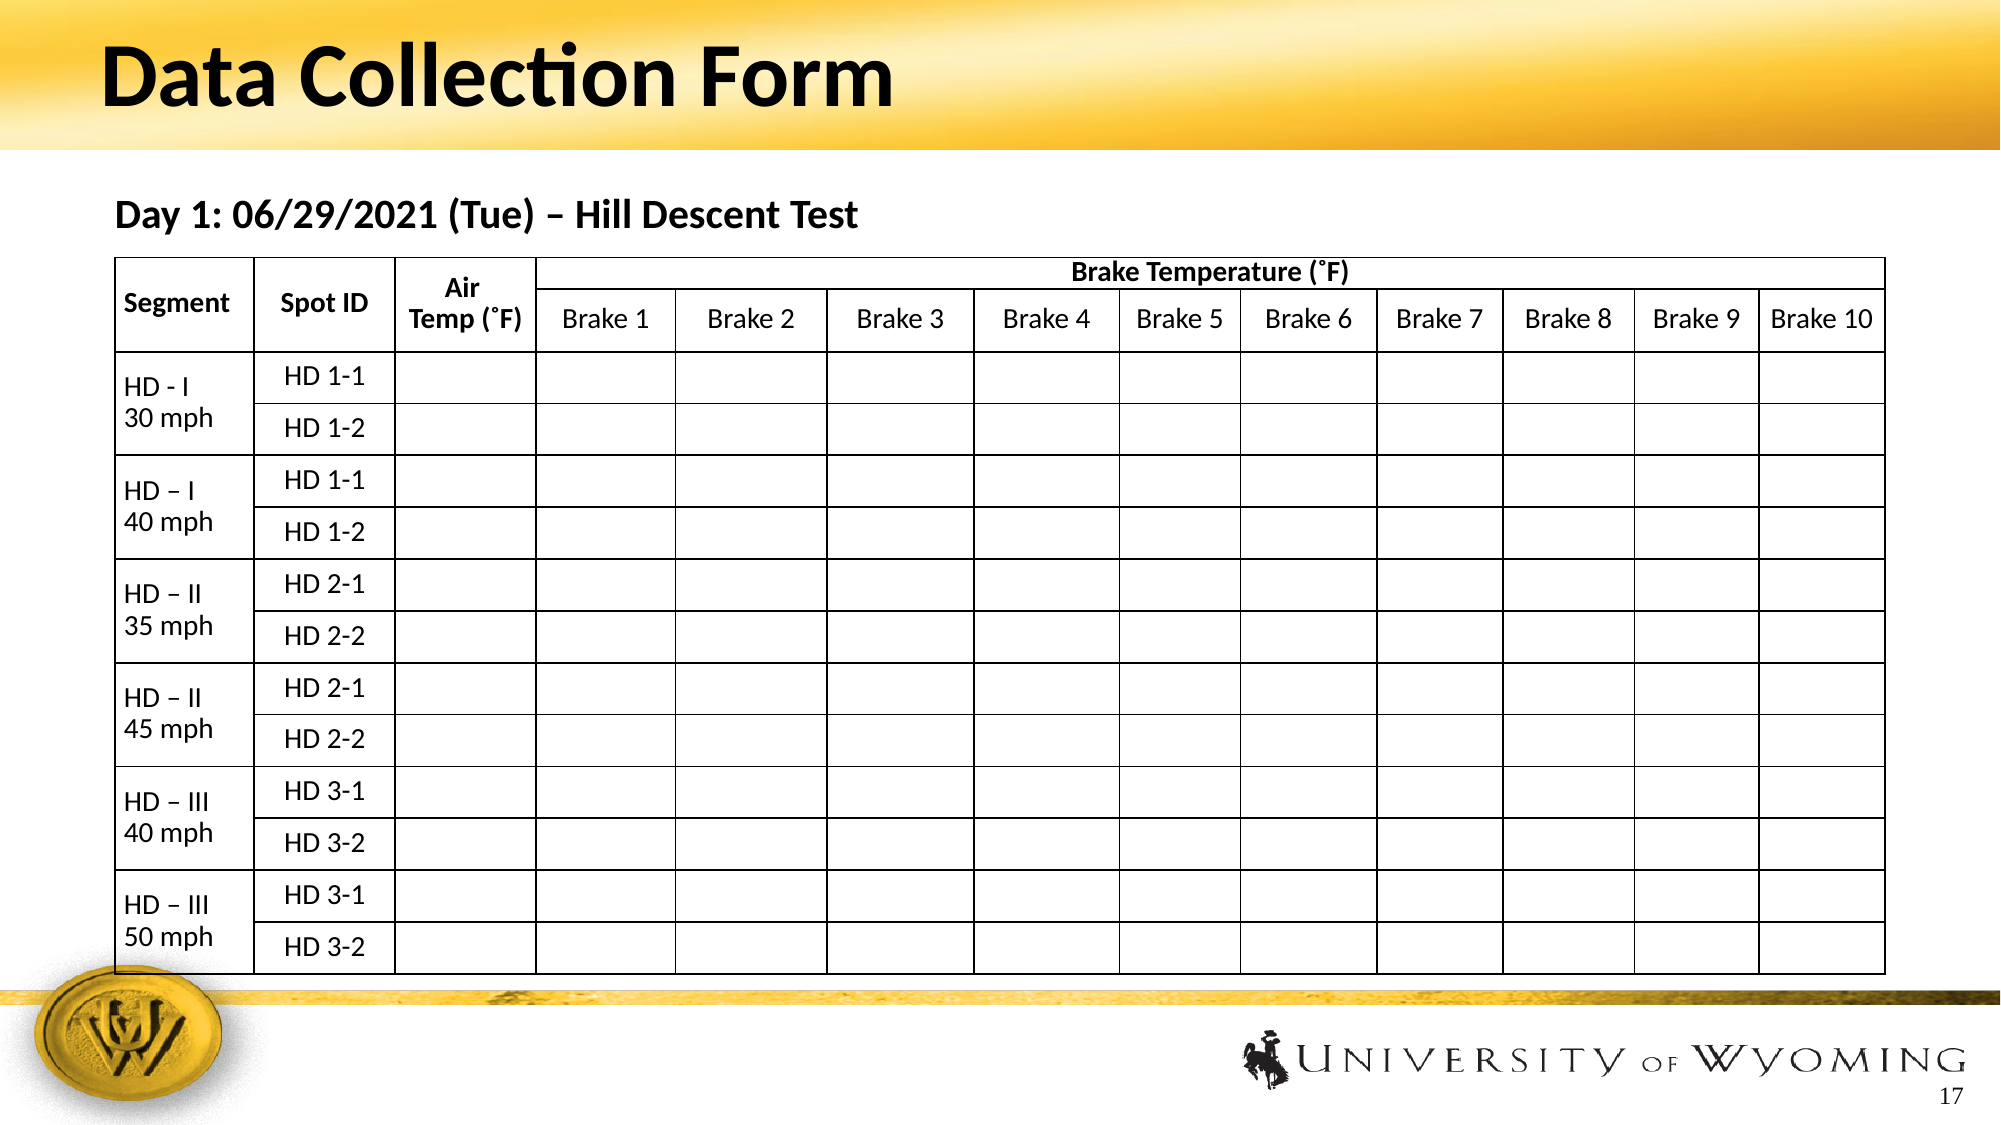

# Data Collection Form
Day 1: 06/29/2021 (Tue) – Hill Descent Test
| Segment | Spot ID | Air Temp (˚F) | Brake Temperature (˚F) |  |  |  |  |  |  |  |  |  |
| --- | --- | --- | --- | --- | --- | --- | --- | --- | --- | --- | --- | --- |
|  |  |  | Brake 1 | Brake 2 | Brake 3 | Brake 4 | Brake 5 | Brake 6 | Brake 7 | Brake 8 | Brake 9 | Brake 10 |
| HD - I 30 mph | HD 1-1 |  |  |  |  |  |  |  |  |  |  |  |
|  | HD 1-2 |  |  |  |  |  |  |  |  |  |  |  |
| HD – I 40 mph | HD 1-1 |  |  |  |  |  |  |  |  |  |  |  |
|  | HD 1-2 |  |  |  |  |  |  |  |  |  |  |  |
| HD – II 35 mph | HD 2-1 |  |  |  |  |  |  |  |  |  |  |  |
|  | HD 2-2 |  |  |  |  |  |  |  |  |  |  |  |
| HD – II 45 mph | HD 2-1 |  |  |  |  |  |  |  |  |  |  |  |
|  | HD 2-2 |  |  |  |  |  |  |  |  |  |  |  |
| HD – III 40 mph | HD 3-1 |  |  |  |  |  |  |  |  |  |  |  |
|  | HD 3-2 |  |  |  |  |  |  |  |  |  |  |  |
| HD – III 50 mph | HD 3-1 |  |  |  |  |  |  |  |  |  |  |  |
|  | HD 3-2 |  |  |  |  |  |  |  |  |  |  |  |